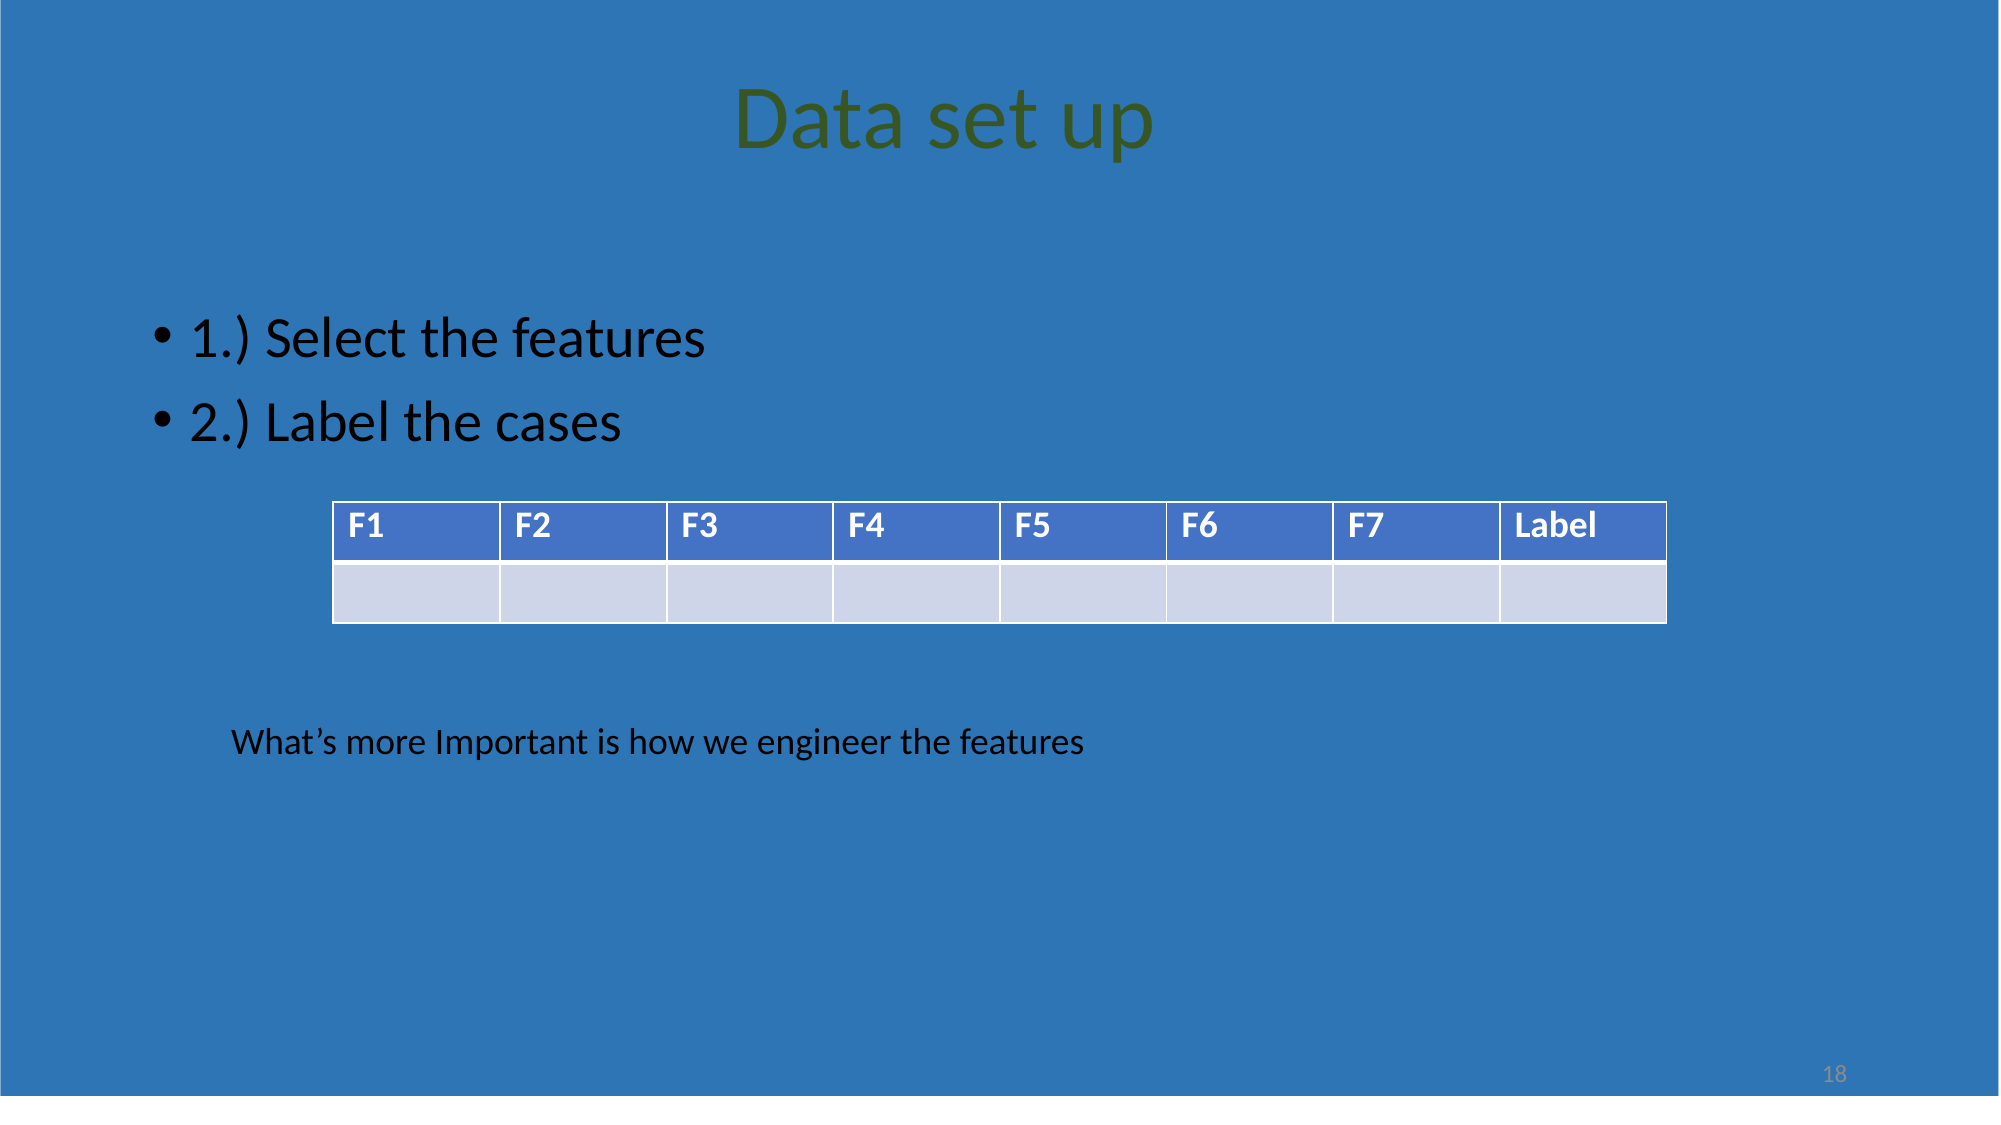

# Data set up
1.) Select the features
2.) Label the cases

| F1 | F2 | F3 | F4 | F5 | F6 | F7 | Label |
| --- | --- | --- | --- | --- | --- | --- | --- |
|  |  |  |  |  |  |  |  |
What’s more Important is how we engineer the features
18